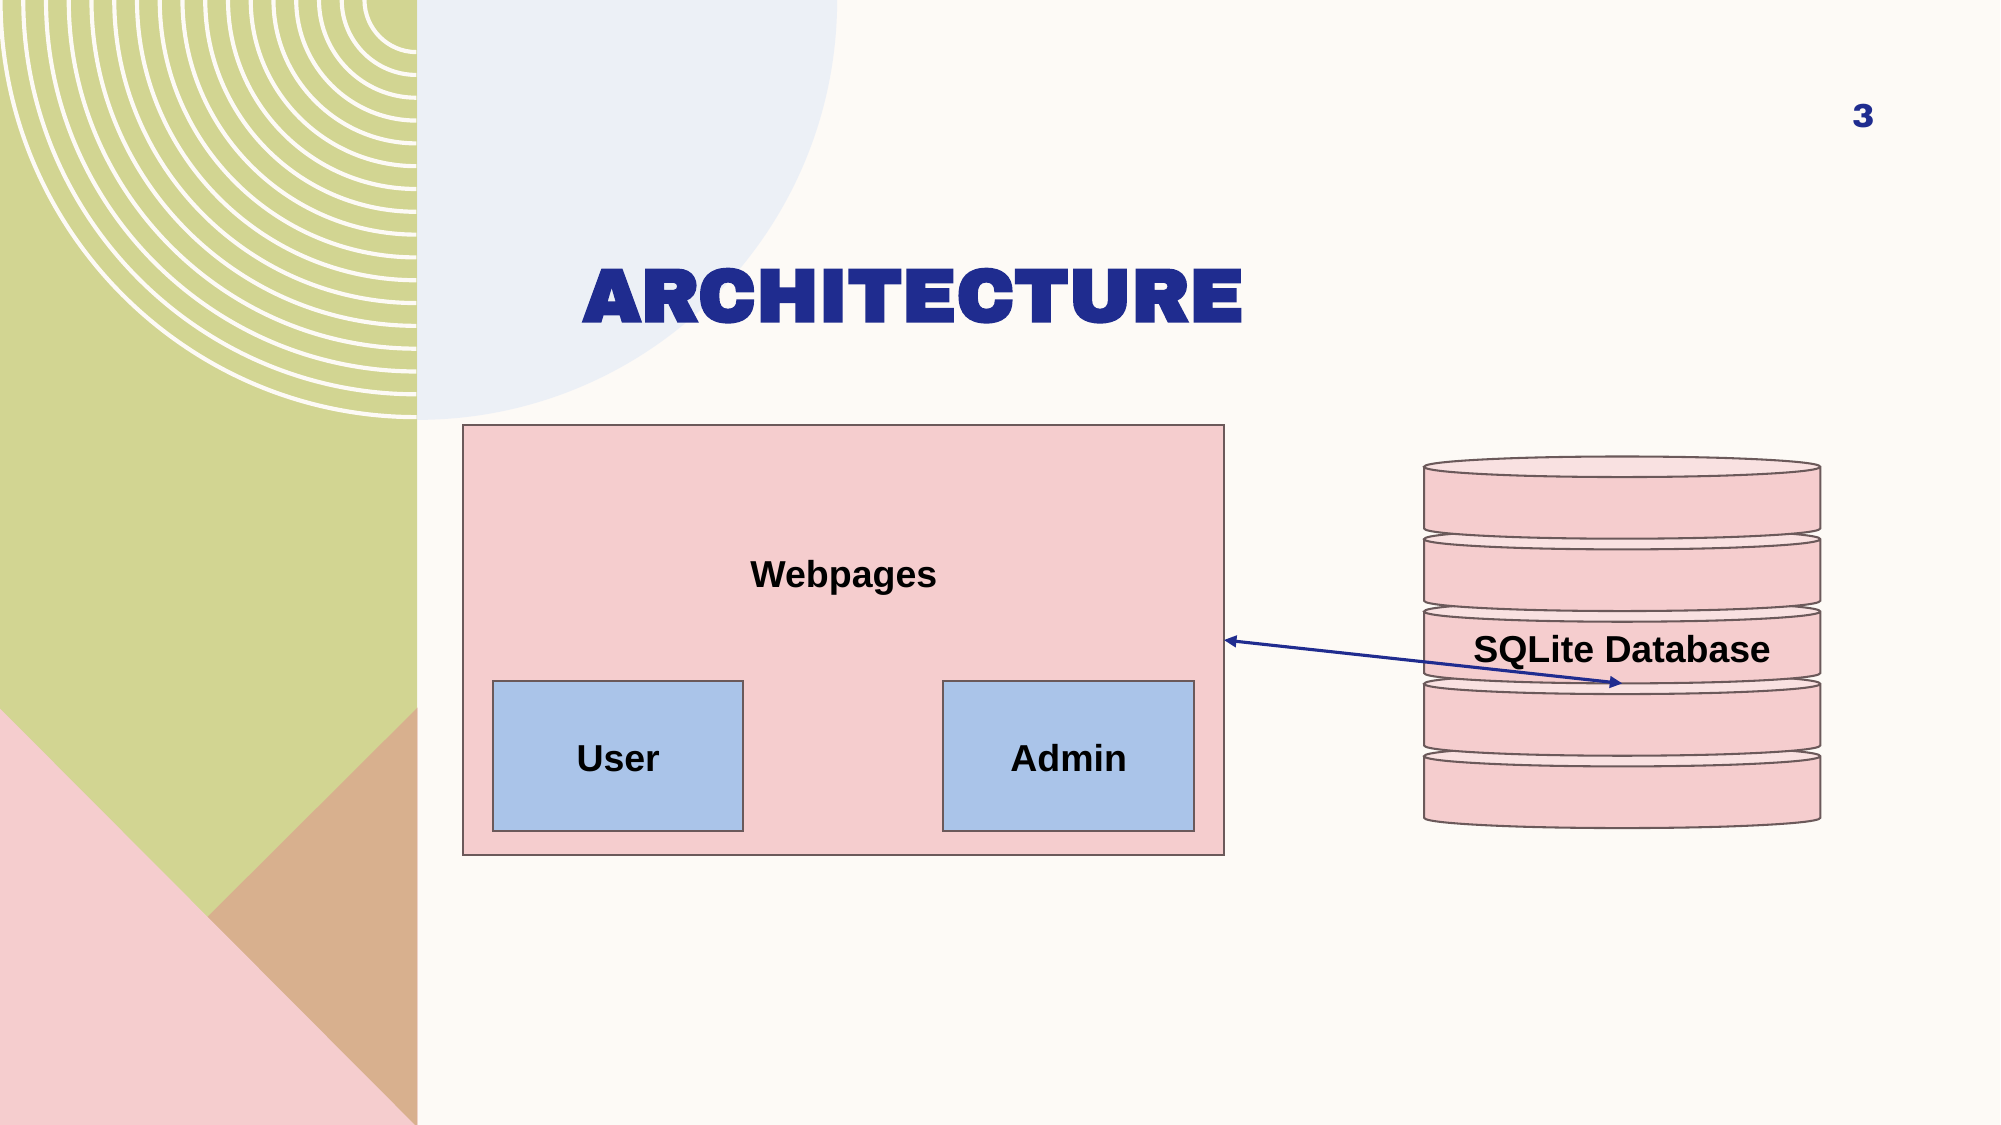

3
# Architecture
Webpages

SQLite Database

User
Admin